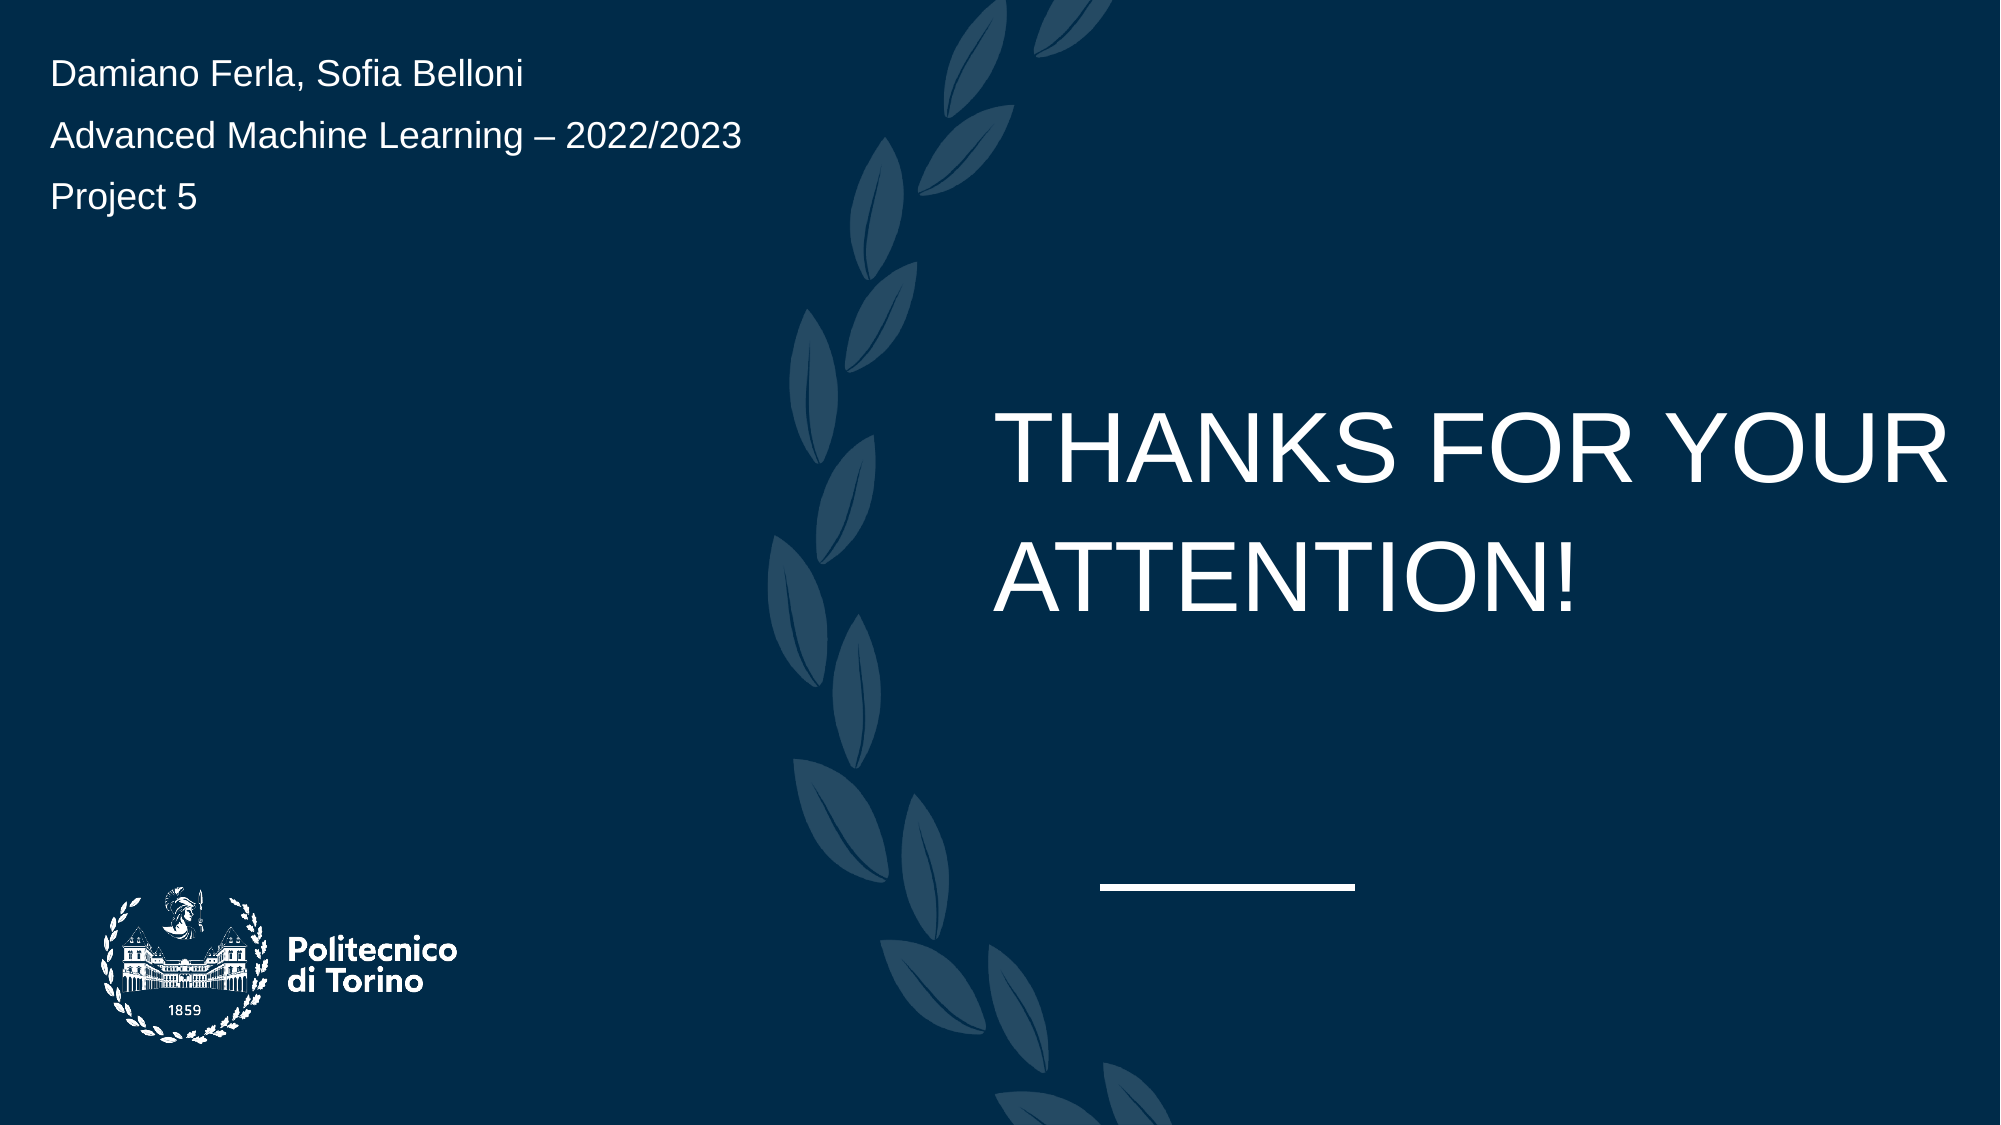

Damiano Ferla, Sofia Belloni
Advanced Machine Learning – 2022/2023
Project 5
THANKS FOR YOUR
ATTENTION!